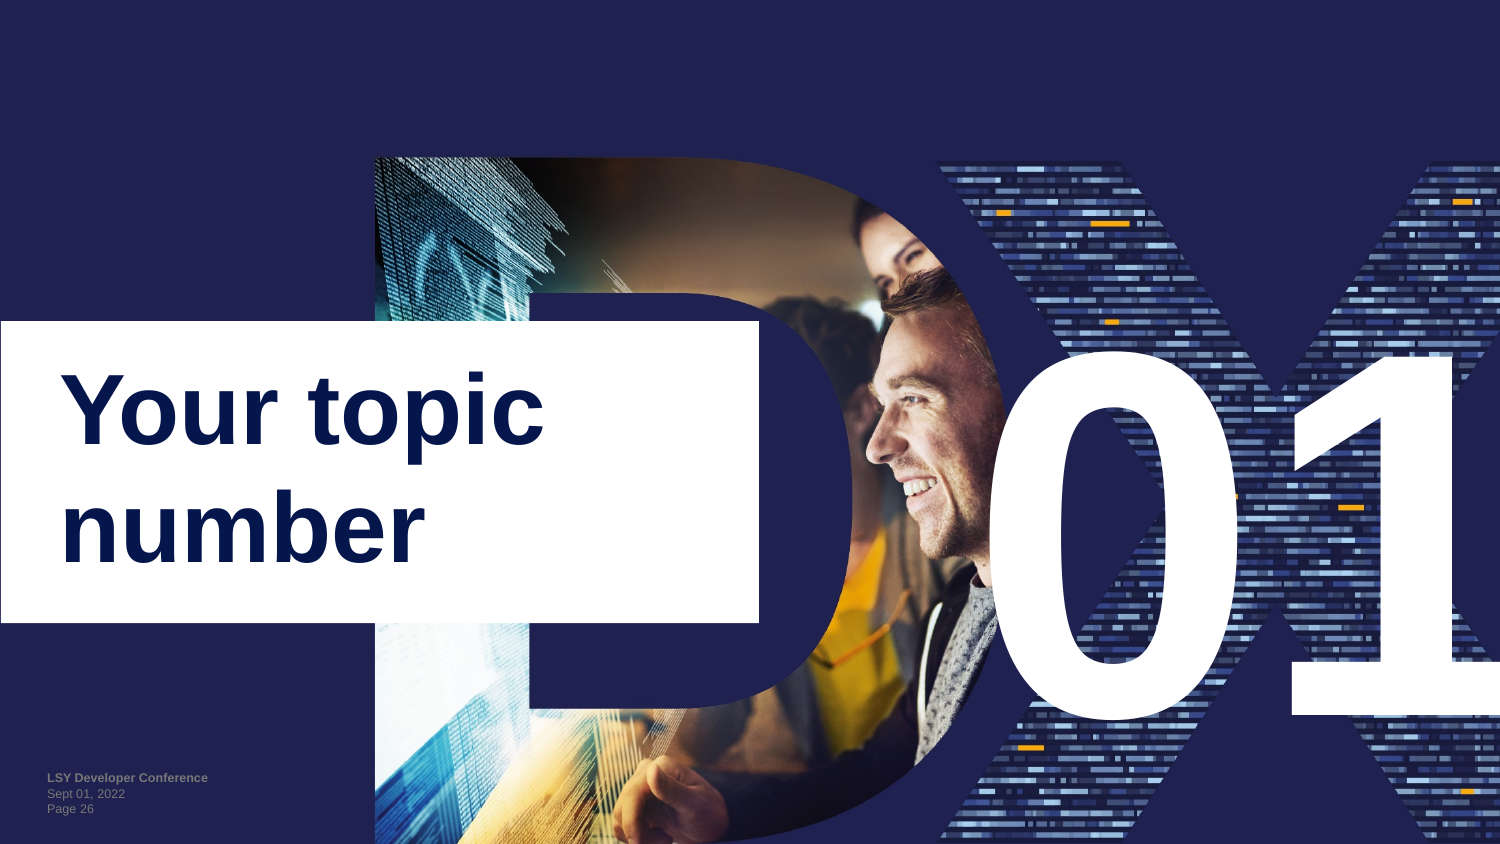

01
Your topic number
LSY Developer Conference
Sept 01, 2022
Page 26